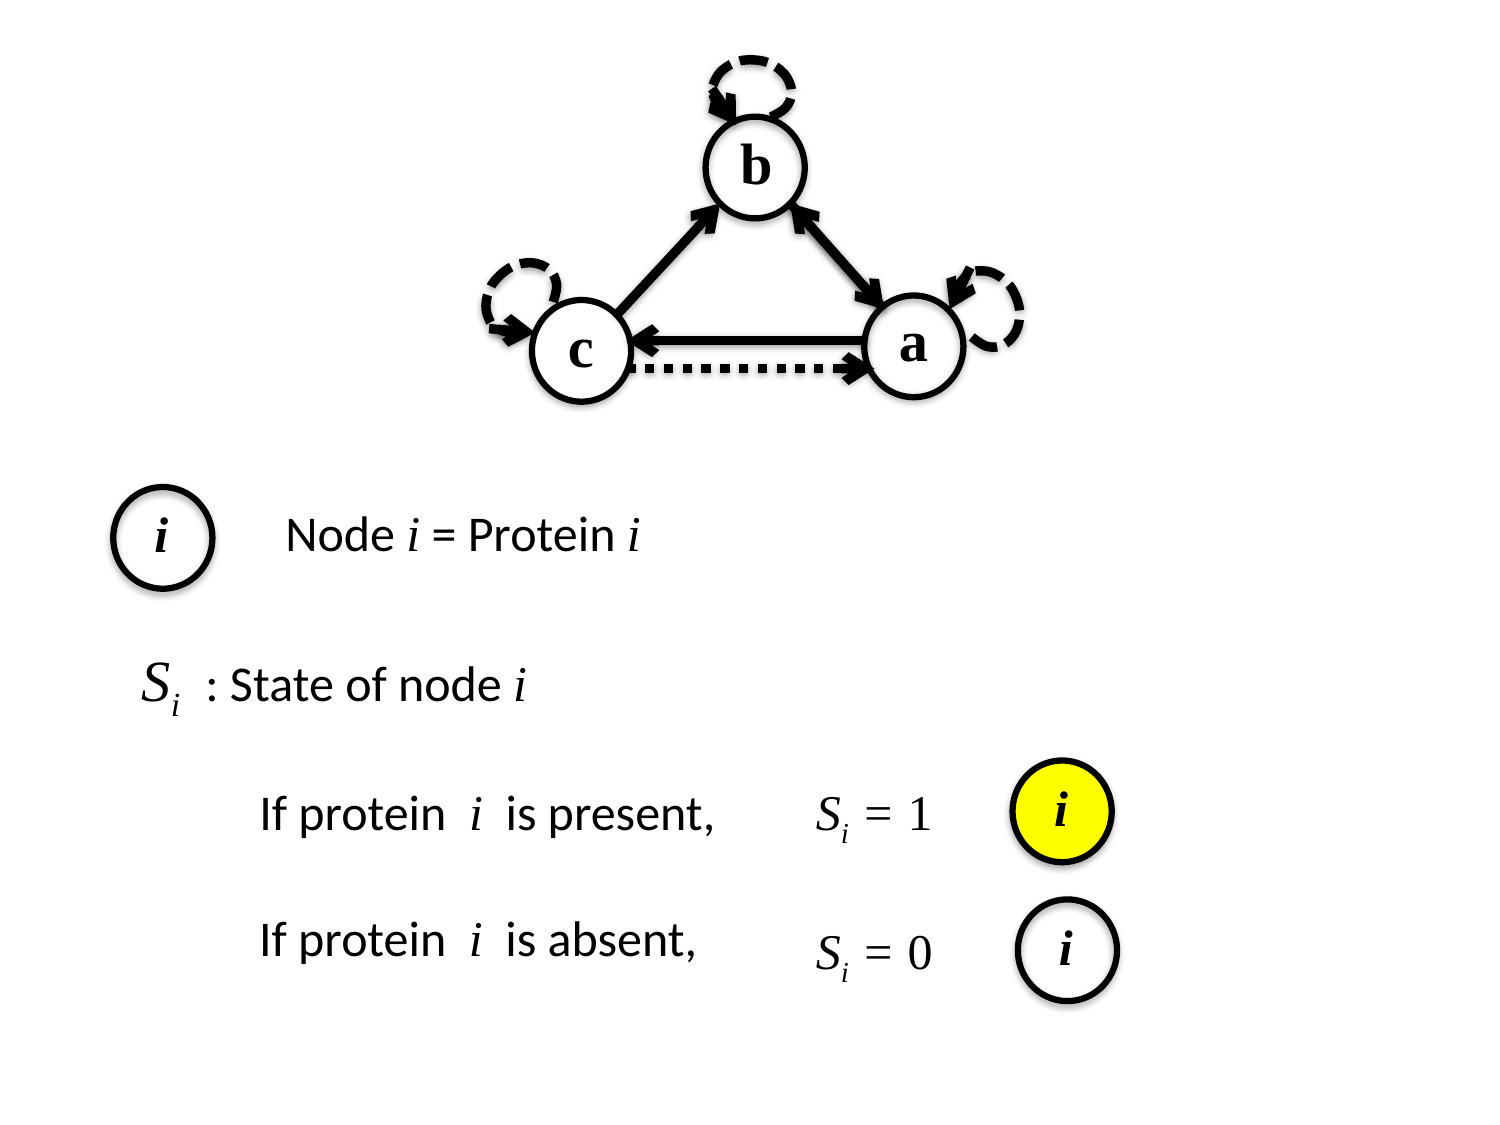

b

a

c

i
Node i = Protein i
Si  : State of node i

i
Si = 1
If protein  i  is present,
If protein  i  is absent,

i
Si = 0